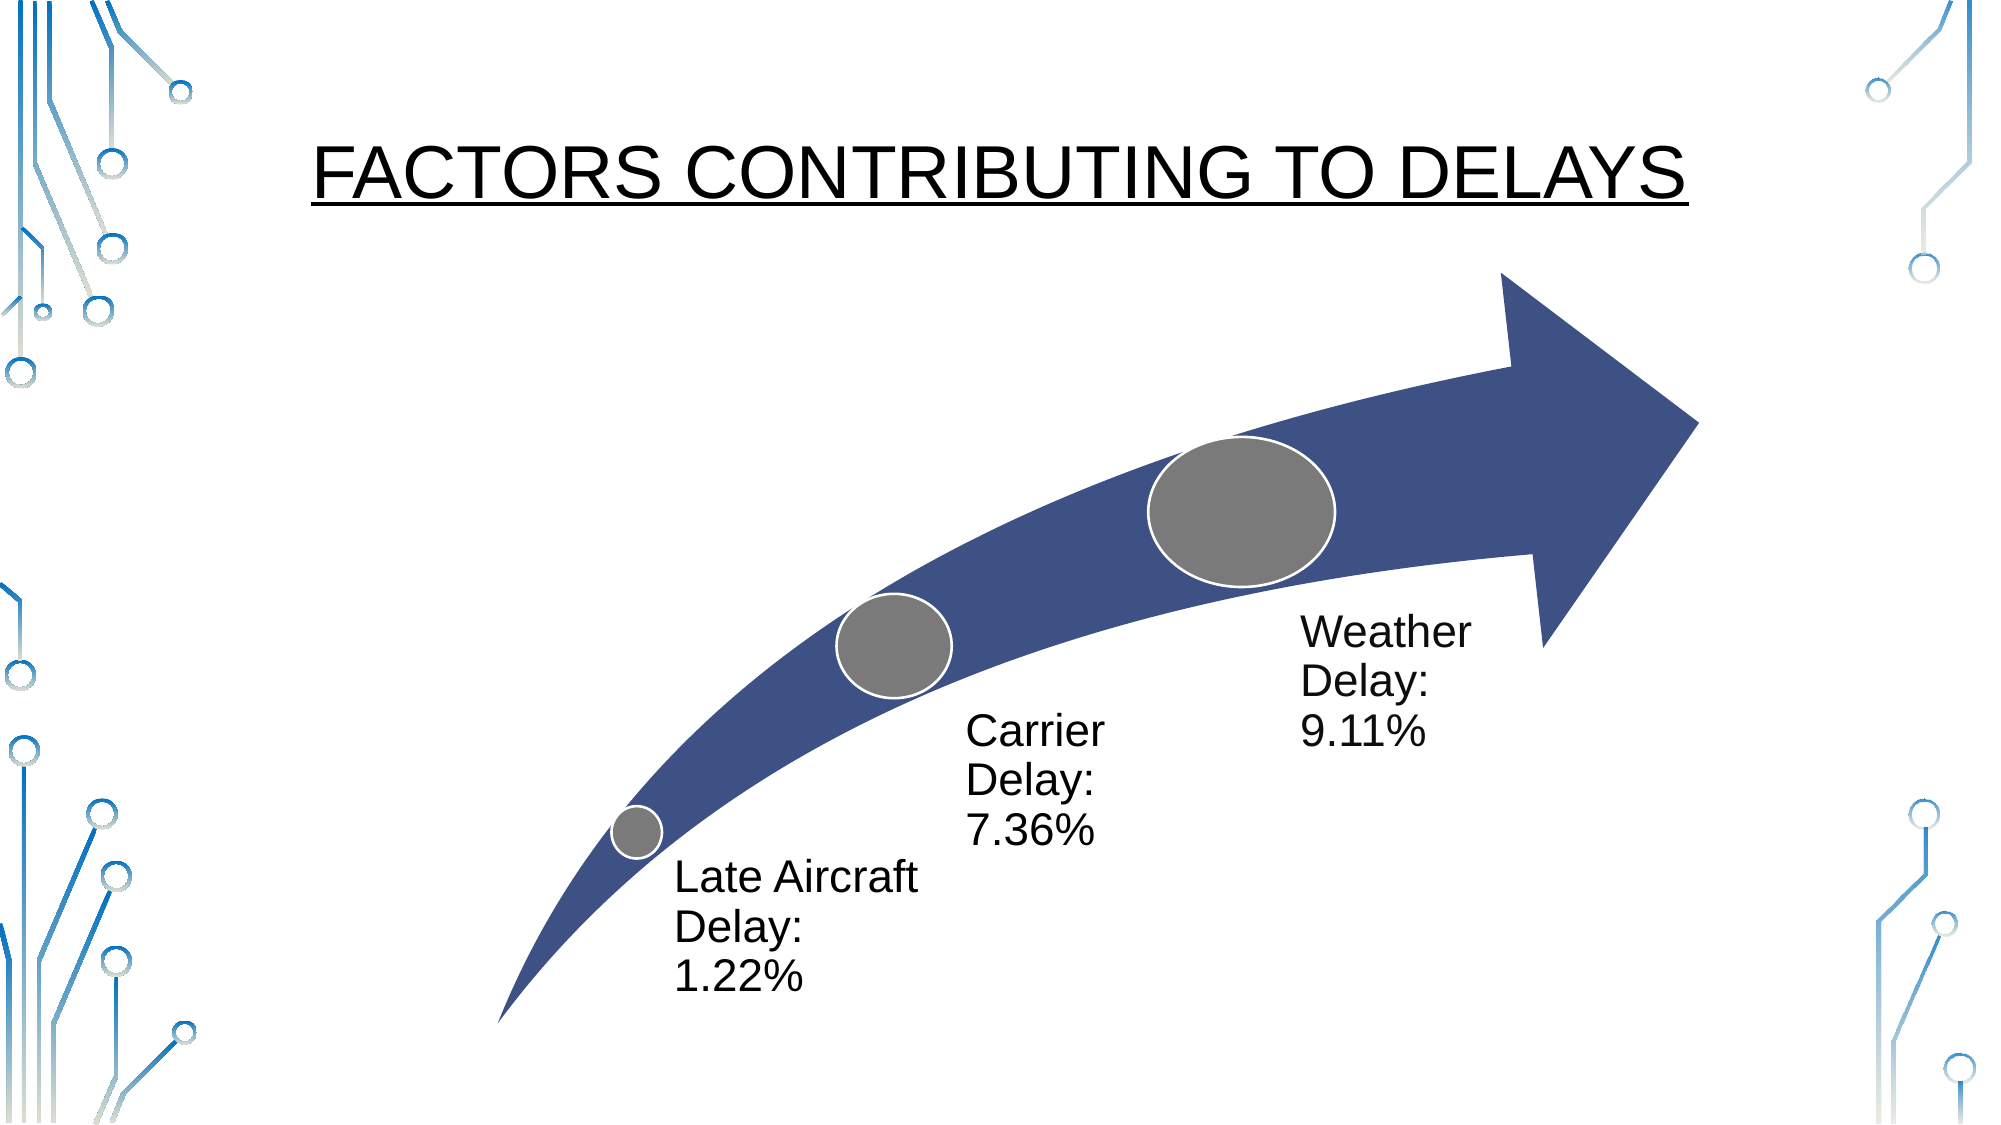

# FACTORS CONTRIBUTING TO DELAYS
Late Aircraft Delay: 1.22%
Carrier Delay: 7.36%
Weather Delay: 9.11%